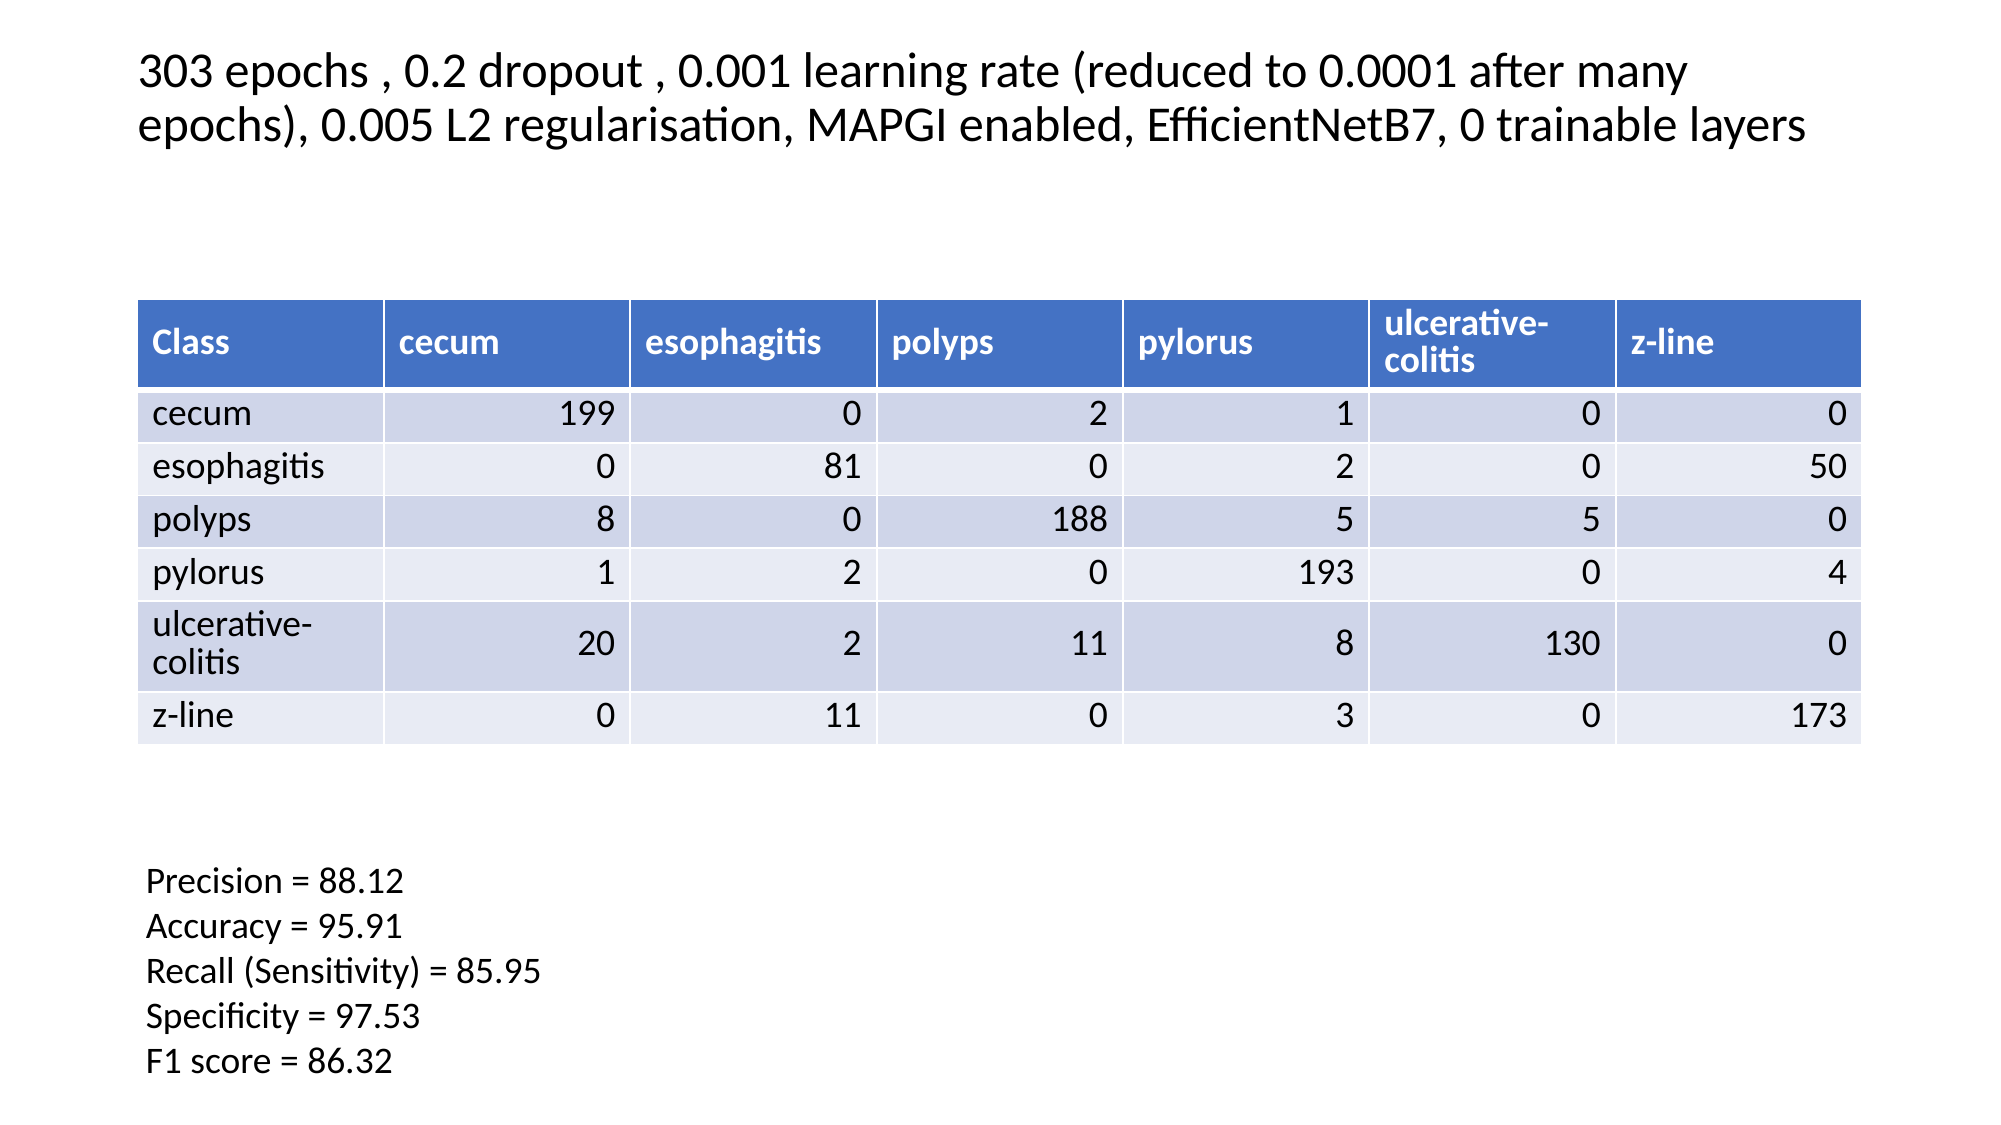

# 303 epochs , 0.2 dropout , 0.001 learning rate (reduced to 0.0001 after many epochs), 0.005 L2 regularisation, MAPGI enabled, EfficientNetB7, 0 trainable layers

| Class | cecum | esophagitis | polyps | pylorus | ulcerative-colitis | z-line |
| --- | --- | --- | --- | --- | --- | --- |
| cecum | 199 | 0 | 2 | 1 | 0 | 0 |
| esophagitis | 0 | 81 | 0 | 2 | 0 | 50 |
| polyps | 8 | 0 | 188 | 5 | 5 | 0 |
| pylorus | 1 | 2 | 0 | 193 | 0 | 4 |
| ulcerative-colitis | 20 | 2 | 11 | 8 | 130 | 0 |
| z-line | 0 | 11 | 0 | 3 | 0 | 173 |

Precision = 88.12
Accuracy = 95.91
Recall (Sensitivity) = 85.95
Specificity = 97.53
F1 score = 86.32